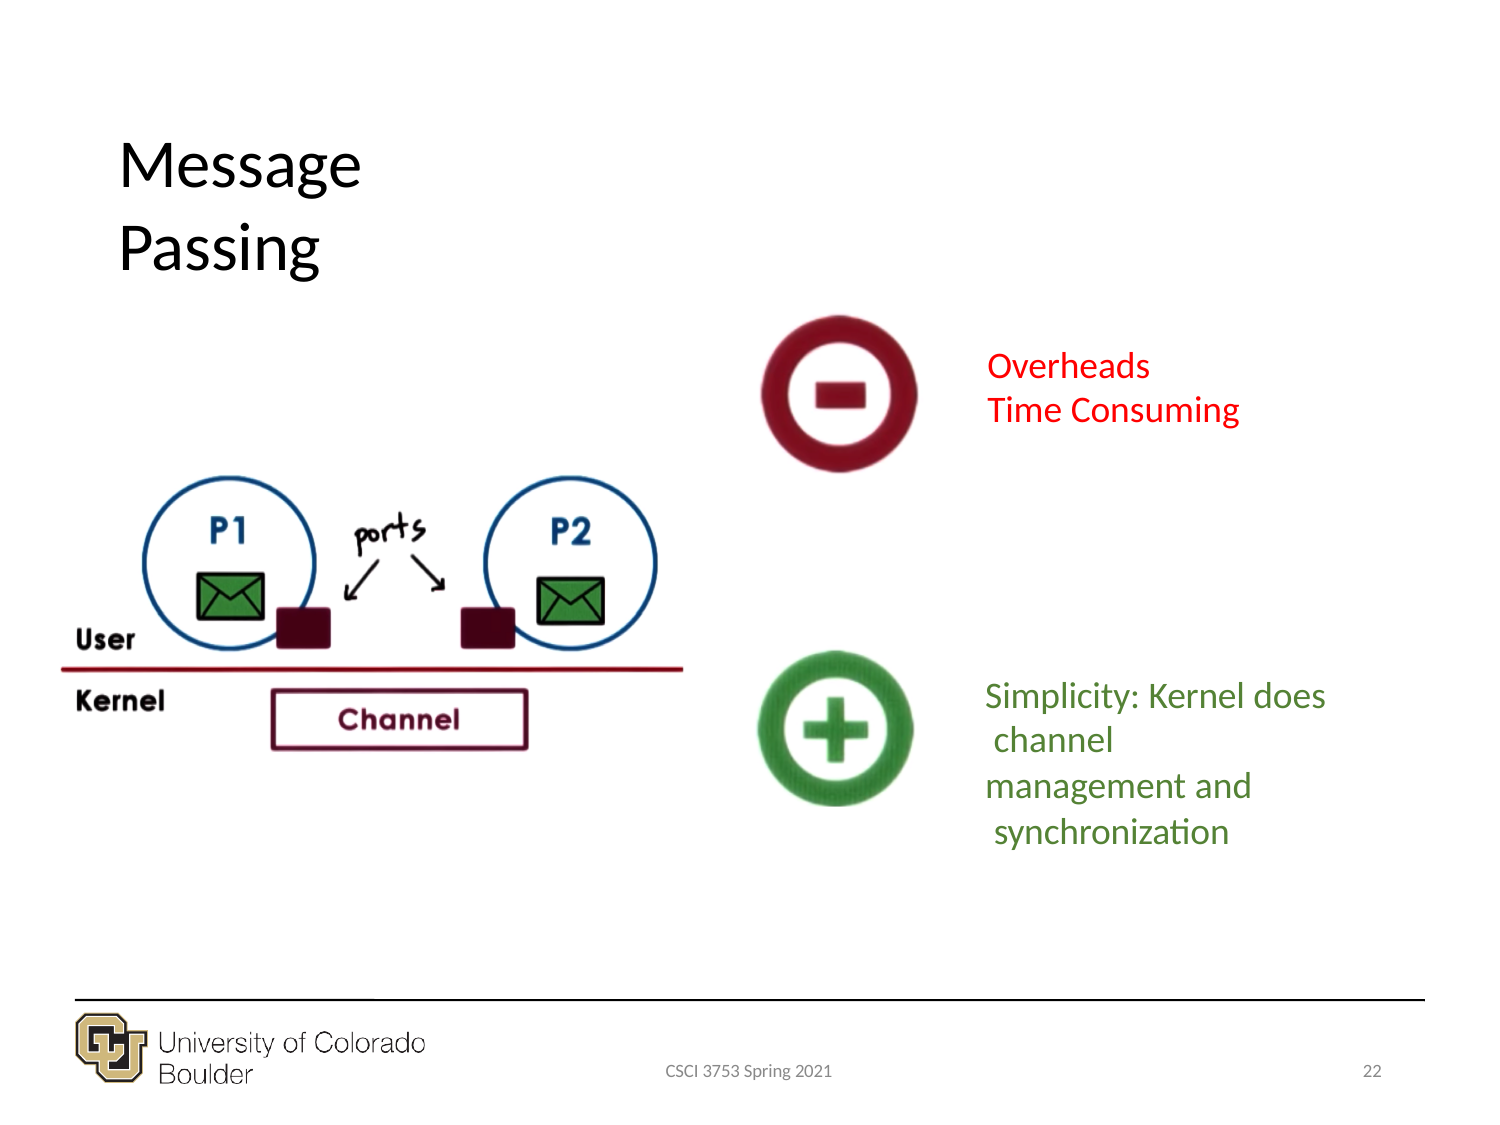

# Message Passing

Overheads
Time Consuming

Simplicity: Kernel does  channel
management and  synchronization
CSCI 3753 Spring 2021
22